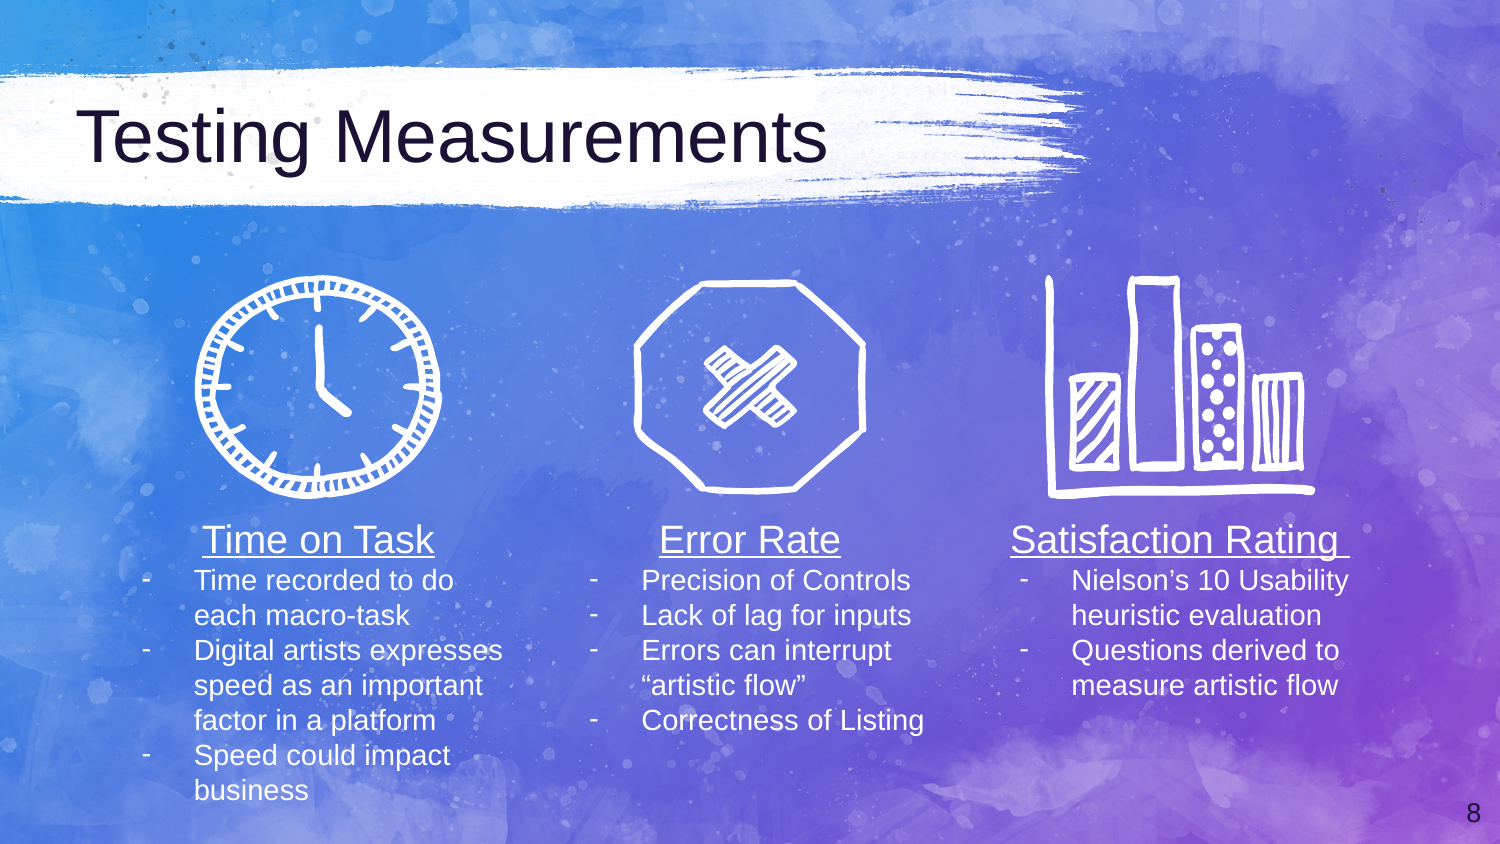

# Testing Measurements

Time on Task
Time recorded to do each macro-task
Digital artists expresses speed as an important factor in a platform
Speed could impact business
Error Rate
Precision of Controls
Lack of lag for inputs
Errors can interrupt “artistic flow”
Correctness of Listing
Satisfaction Rating
Nielson’s 10 Usability heuristic evaluation
Questions derived to measure artistic flow
8